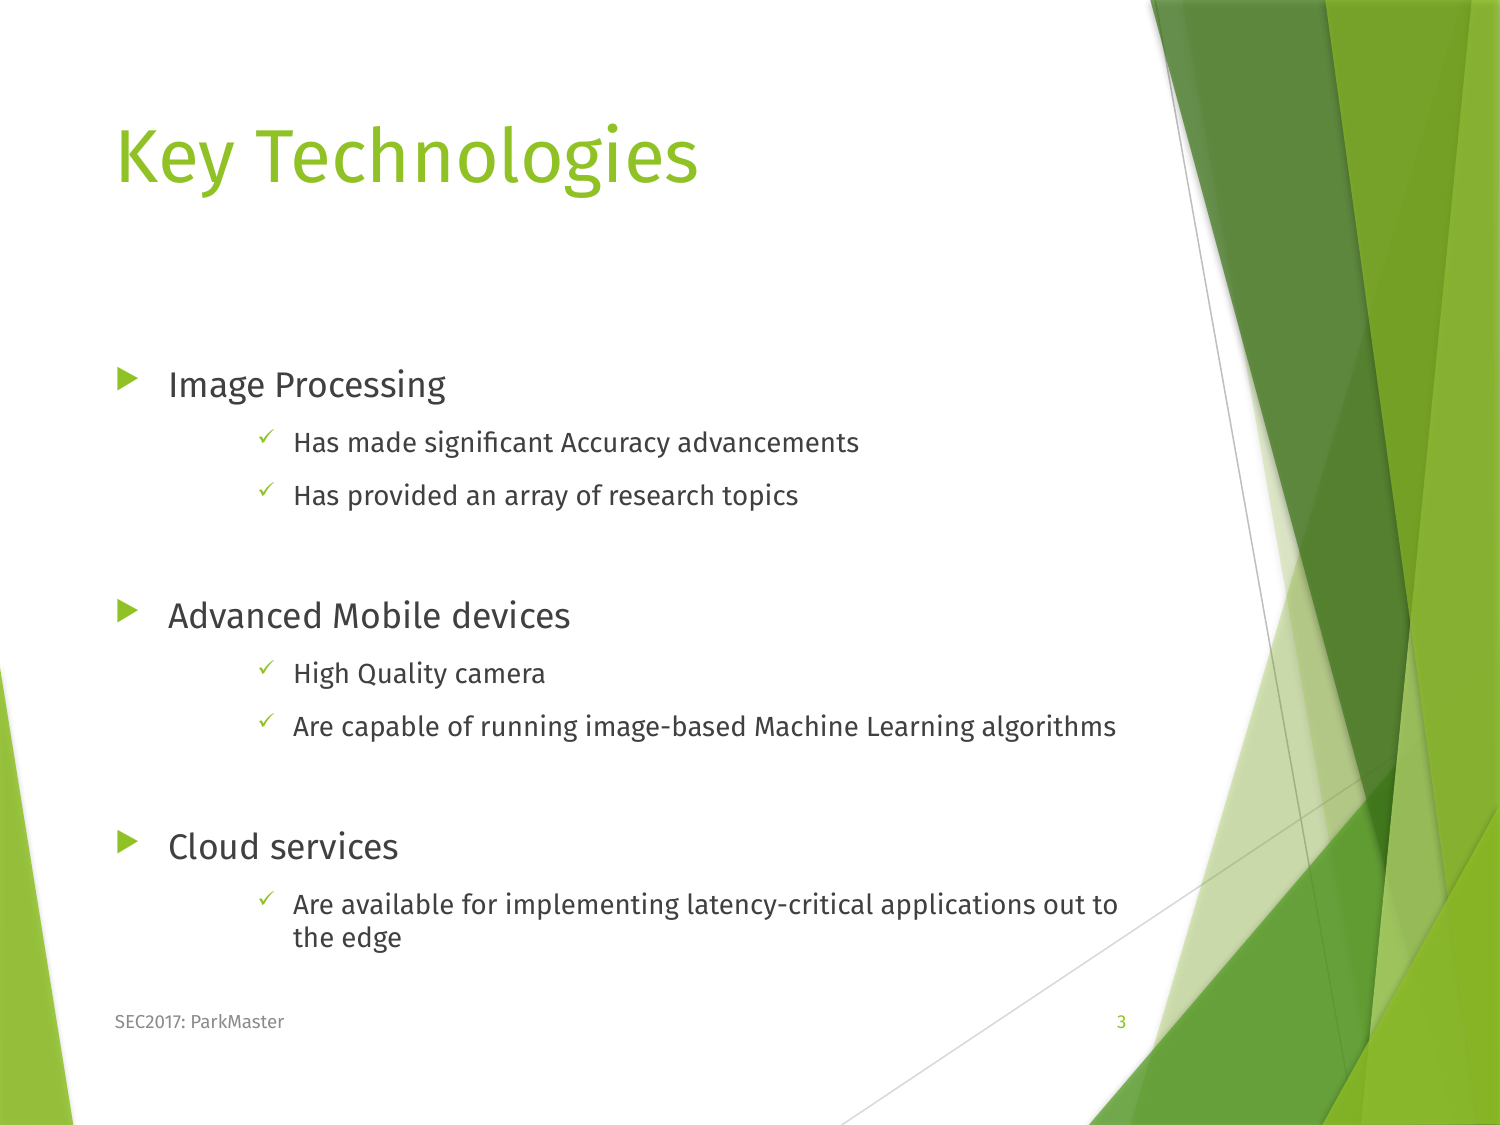

# Key Technologies
Image Processing
Has made significant Accuracy advancements
Has provided an array of research topics

Advanced Mobile devices
High Quality camera
Are capable of running image-based Machine Learning algorithms

Cloud services
Are available for implementing latency-critical applications out to the edge

SEC2017: ParkMaster
3